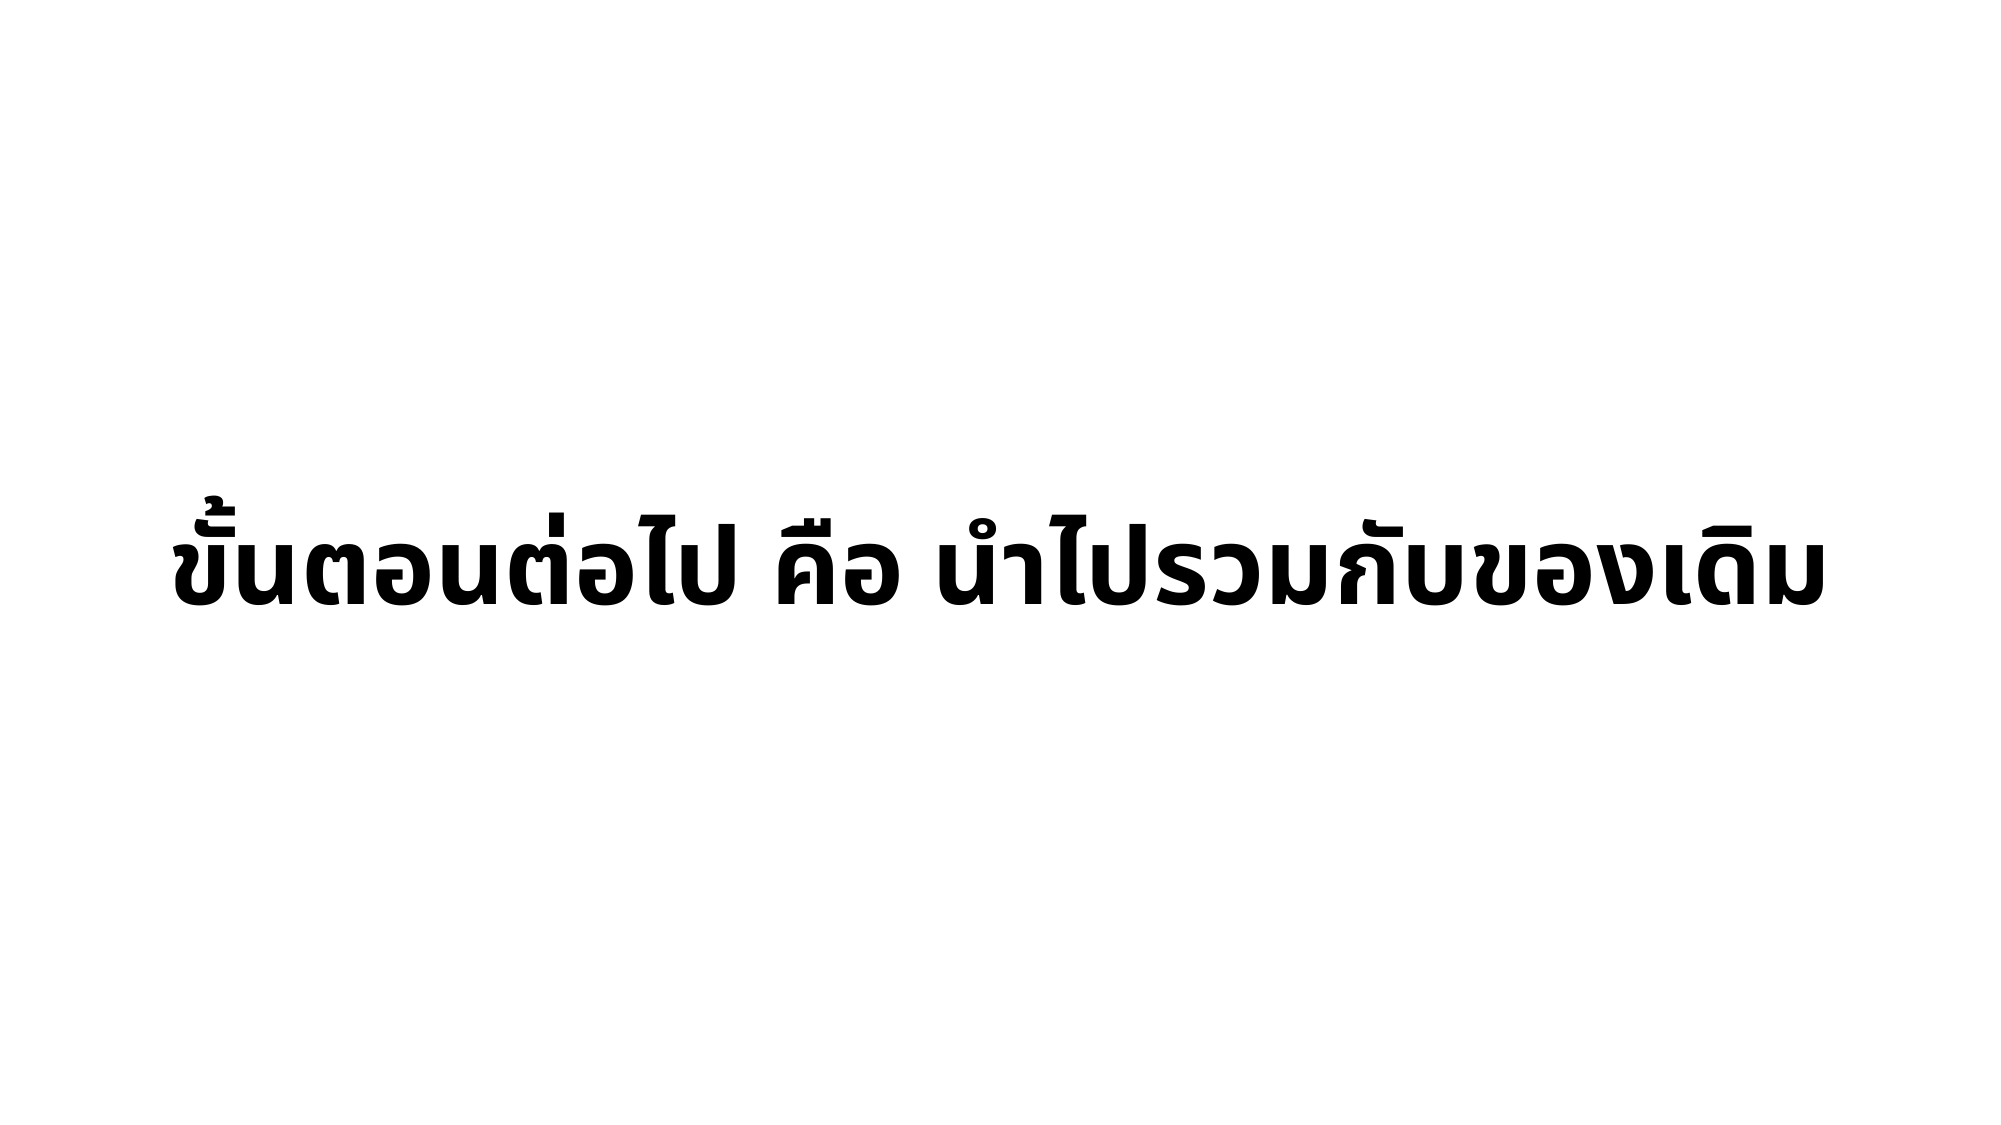

# ขั้นตอนต่อไป คือ นำไปรวมกับของเดิม